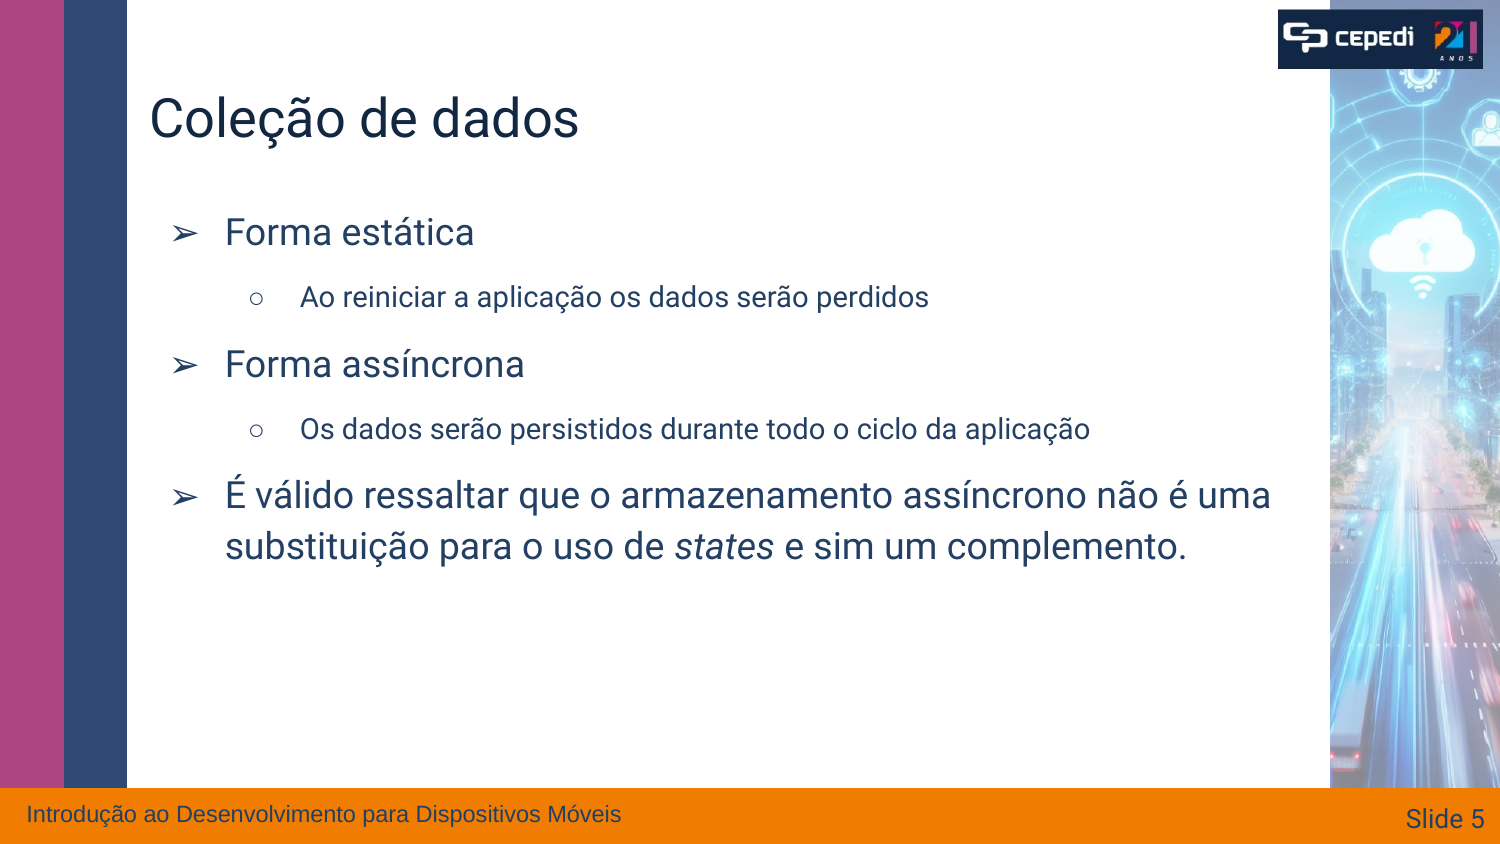

# Coleção de dados
Forma estática
Ao reiniciar a aplicação os dados serão perdidos
Forma assíncrona
Os dados serão persistidos durante todo o ciclo da aplicação
É válido ressaltar que o armazenamento assíncrono não é uma substituição para o uso de states e sim um complemento.
Introdução ao Desenvolvimento para Dispositivos Móveis
Slide 5